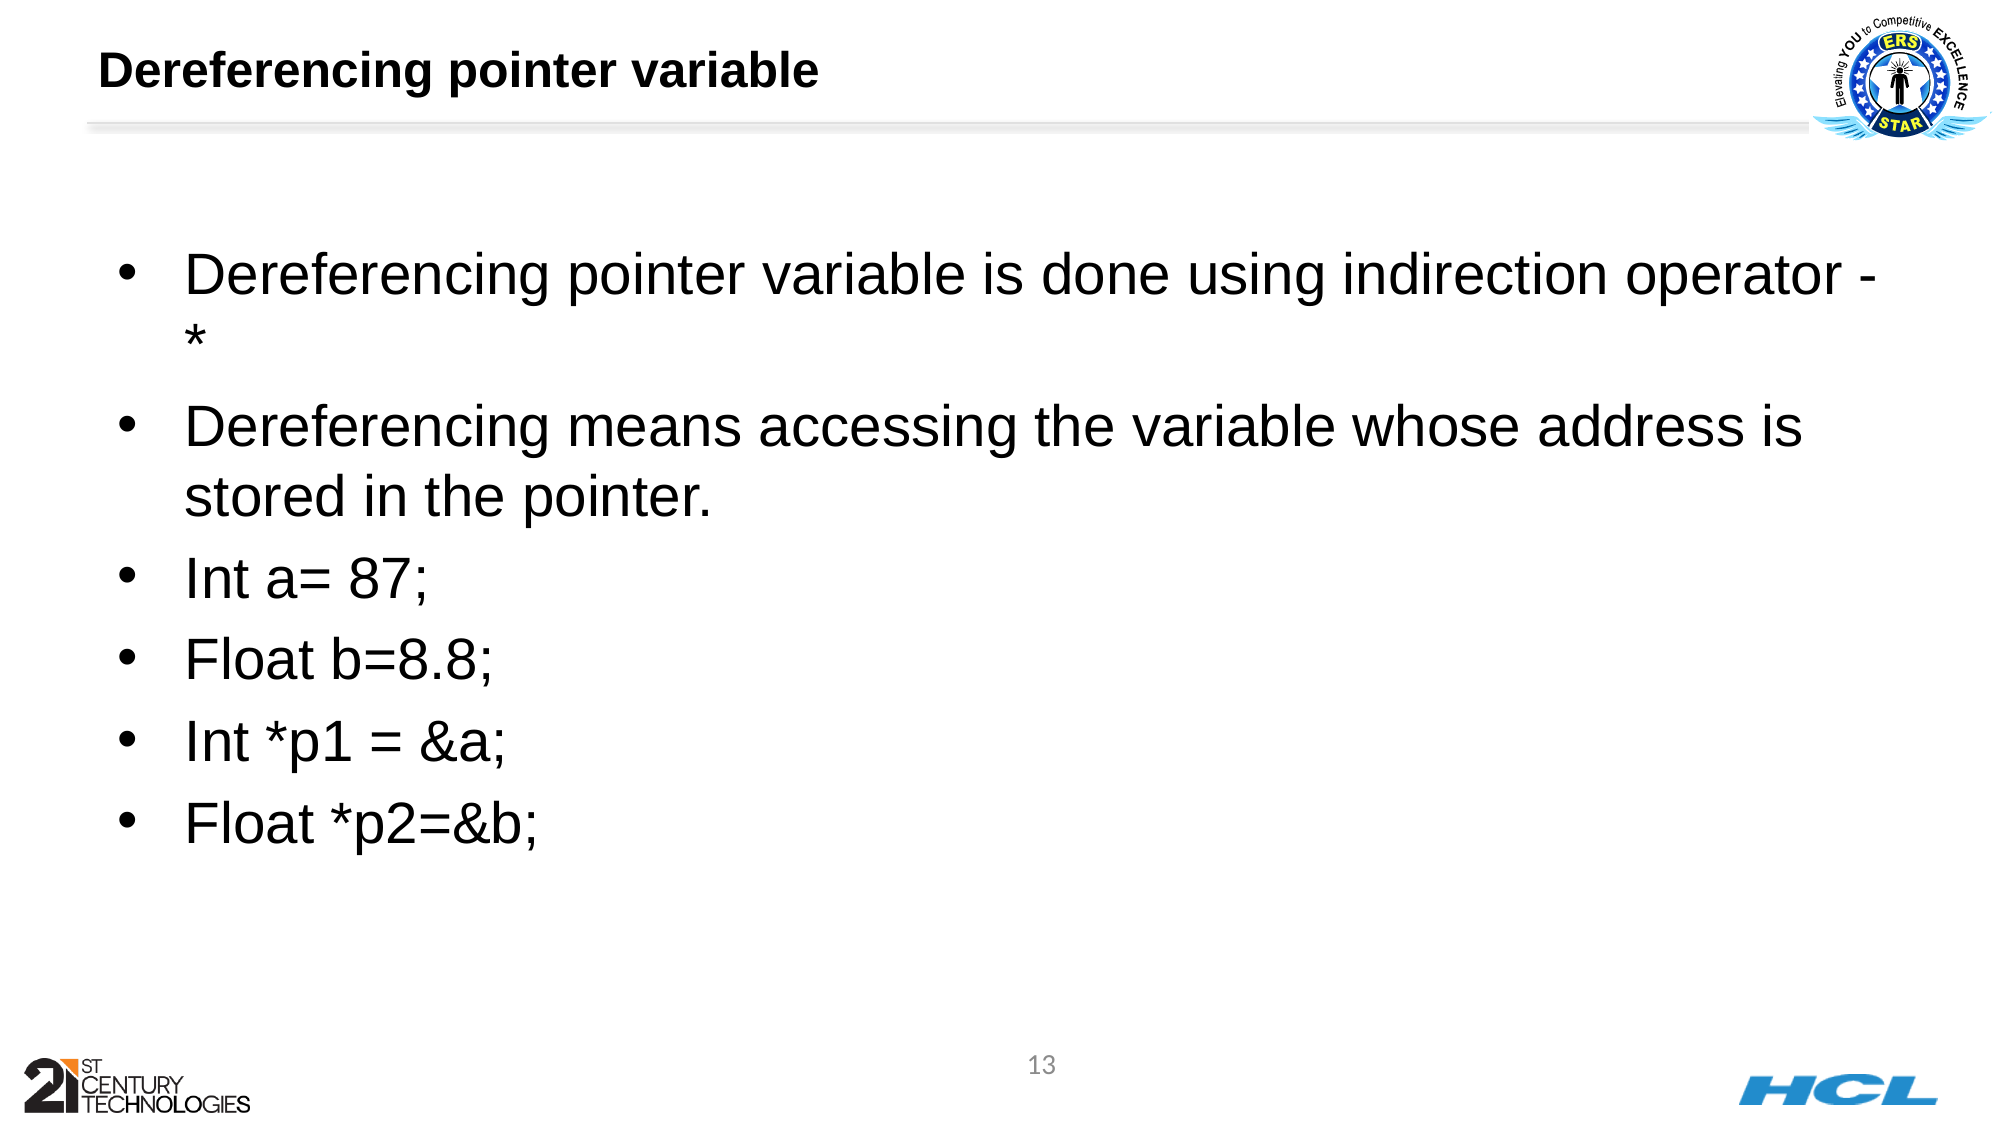

# Dereferencing pointer variable
Dereferencing pointer variable is done using indirection operator - *
Dereferencing means accessing the variable whose address is stored in the pointer.
Int a= 87;
Float b=8.8;
Int *p1 = &a;
Float *p2=&b;

13